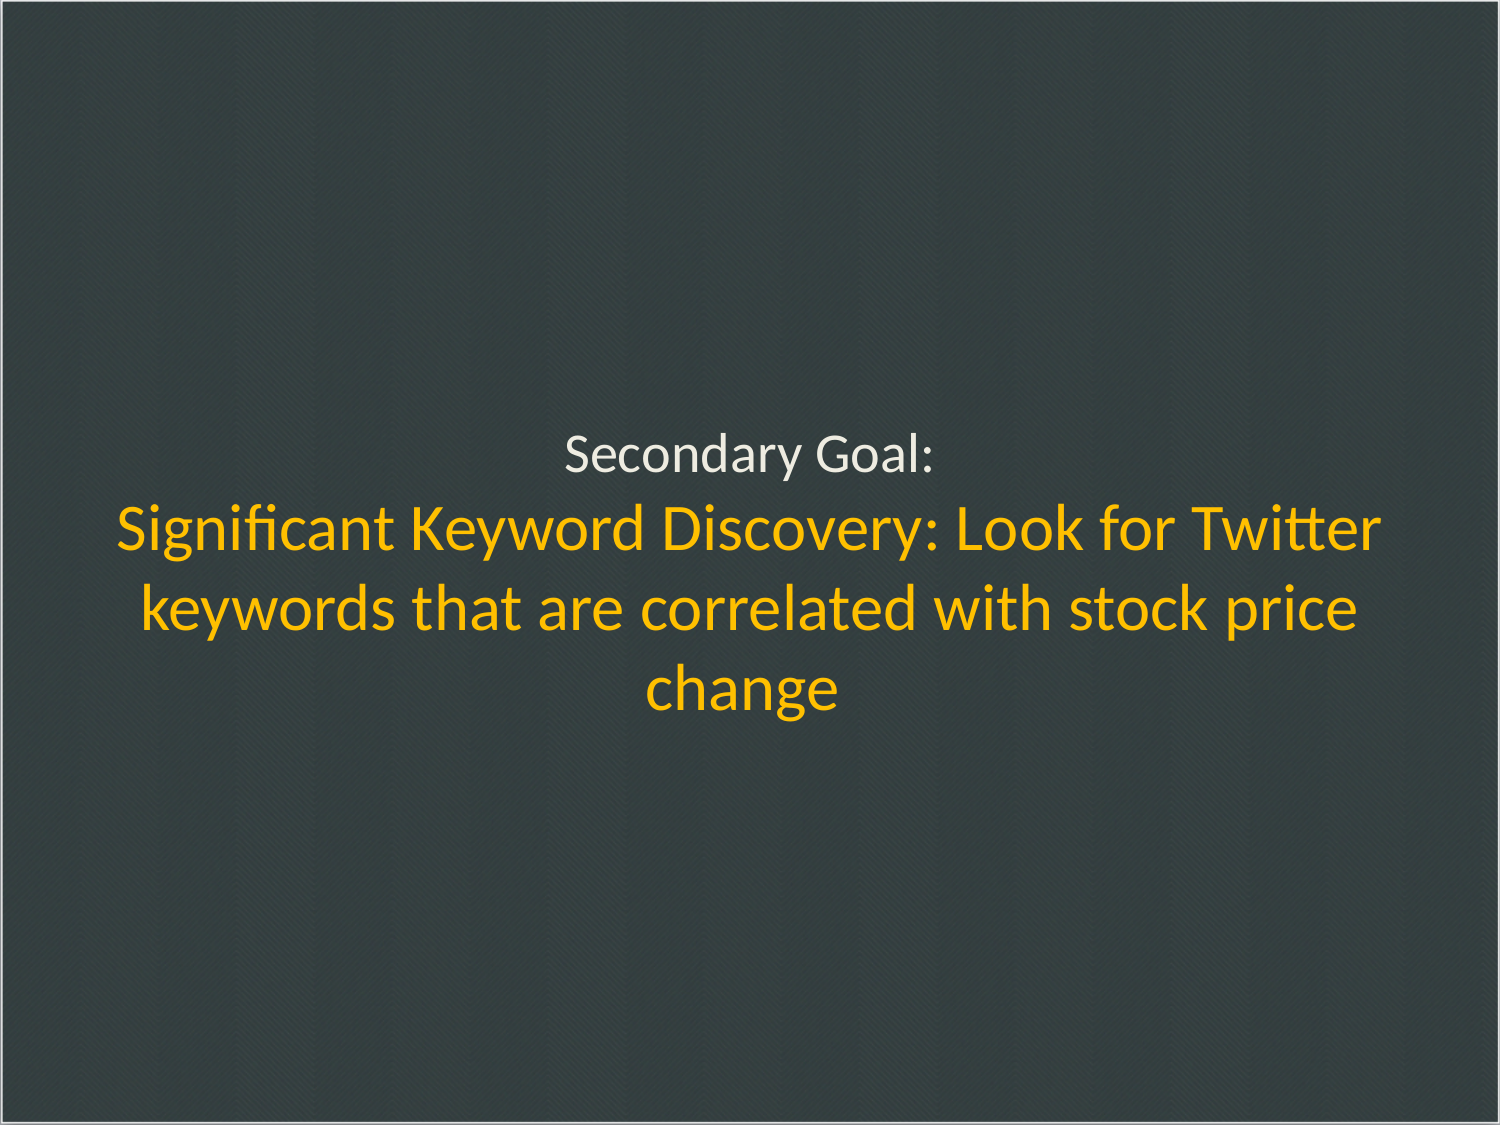

# Secondary Goal: Significant Keyword Discovery: Look for Twitter keywords that are correlated with stock price change